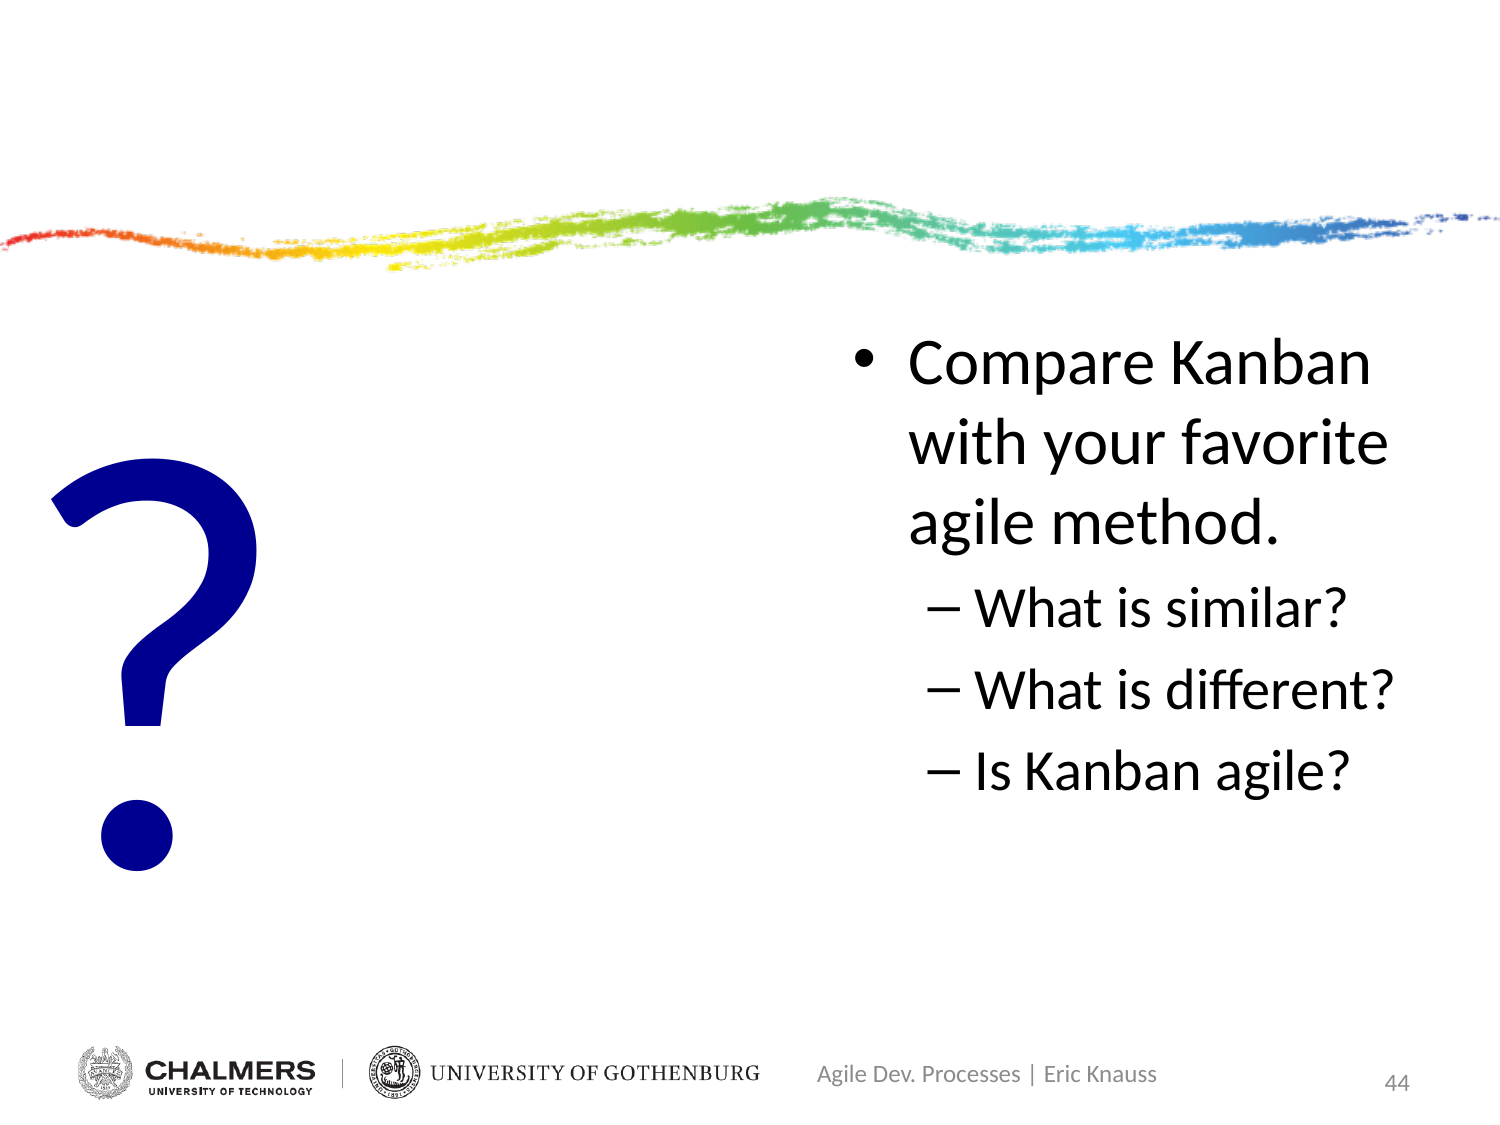

?
Compare Kanban with your favorite agile method.
What is similar?
What is different?
Is Kanban agile?
Agile Dev. Processes | Eric Knauss
44